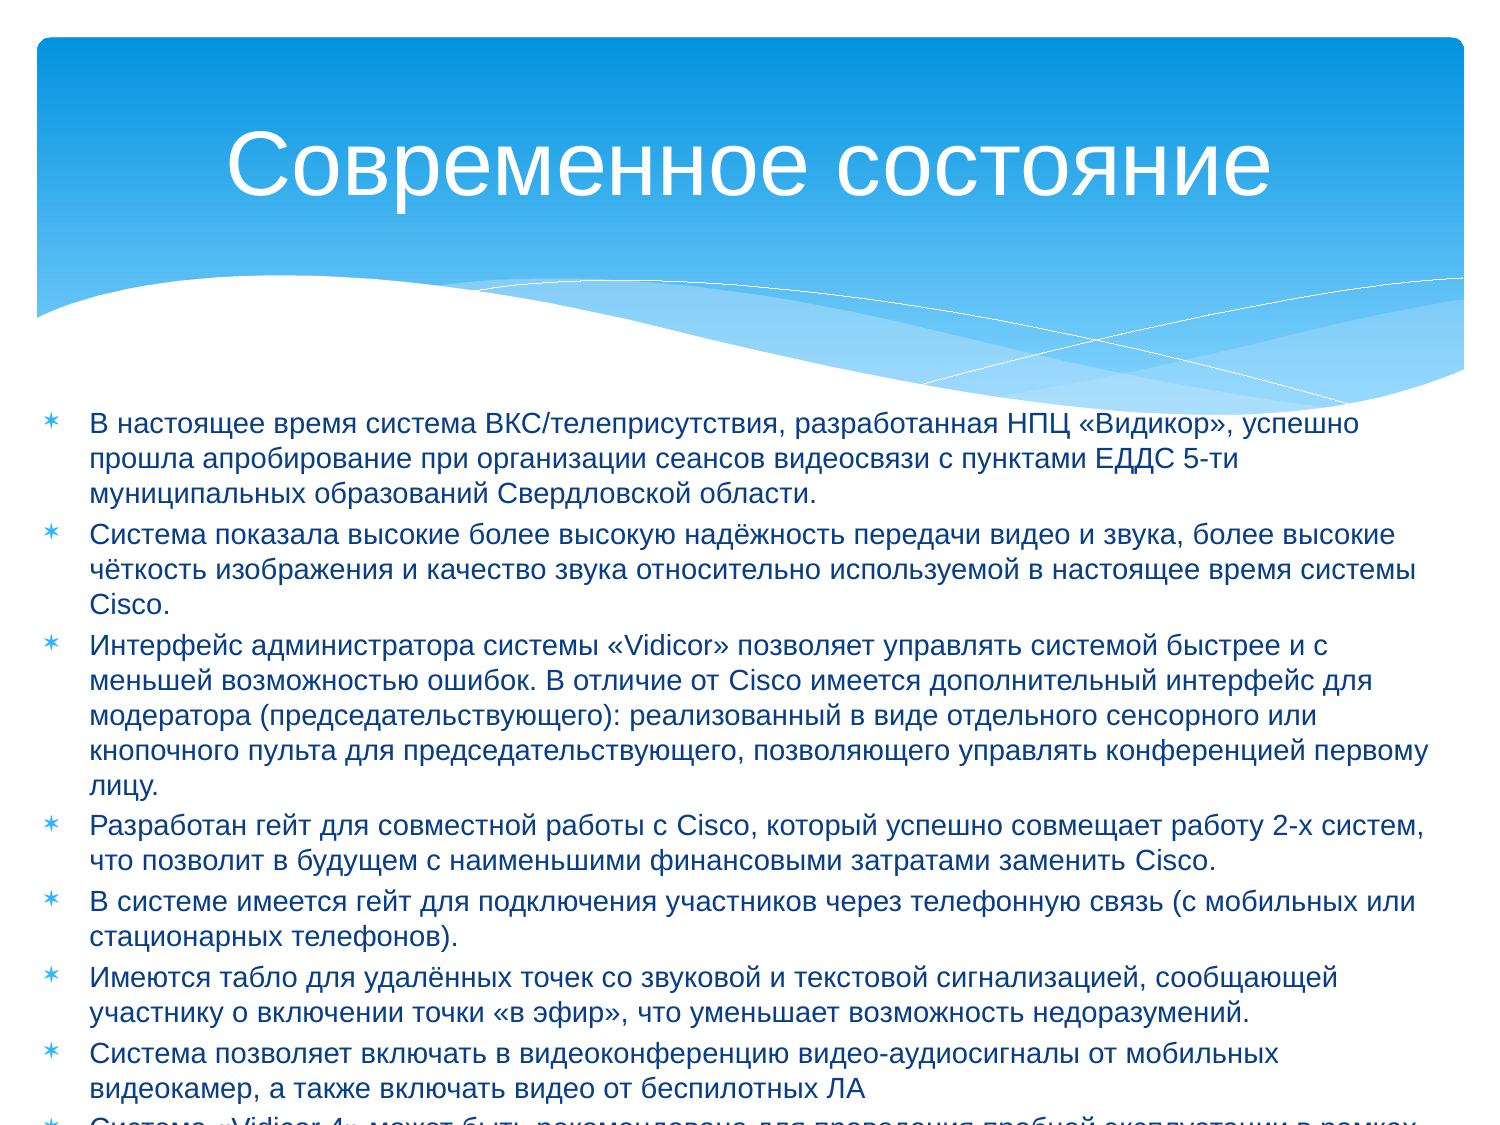

# Современное состояние
В настоящее время система ВКС/телеприсутствия, разработанная НПЦ «Видикор», успешно прошла апробирование при организации сеансов видеосвязи с пунктами ЕДДС 5-ти муниципальных образований Свердловской области.
Система показала высокие более высокую надёжность передачи видео и звука, более высокие чёткость изображения и качество звука относительно используемой в настоящее время системы Cisco.
Интерфейс администратора системы «Vidicor» позволяет управлять системой быстрее и с меньшей возможностью ошибок. В отличие от Cisco имеется дополнительный интерфейс для модератора (председательствующего): реализованный в виде отдельного сенсорного или кнопочного пульта для председательствующего, позволяющего управлять конференцией первому лицу.
Разработан гейт для совместной работы с Cisco, который успешно совмещает работу 2-х систем, что позволит в будущем с наименьшими финансовыми затратами заменить Cisco.
В системе имеется гейт для подключения участников через телефонную связь (с мобильных или стационарных телефонов).
Имеются табло для удалённых точек со звуковой и текстовой сигнализацией, сообщающей участнику о включении точки «в эфир», что уменьшает возможность недоразумений.
Система позволяет включать в видеоконференцию видео-аудиосигналы от мобильных видеокамер, а также включать видео от беспилотных ЛА
Система «Vidicor 4» может быть рекомендована для проведения пробной эксплуатации в рамках отдельно взятого управления VVXC России для полной адаптации к требованиям Министерства.